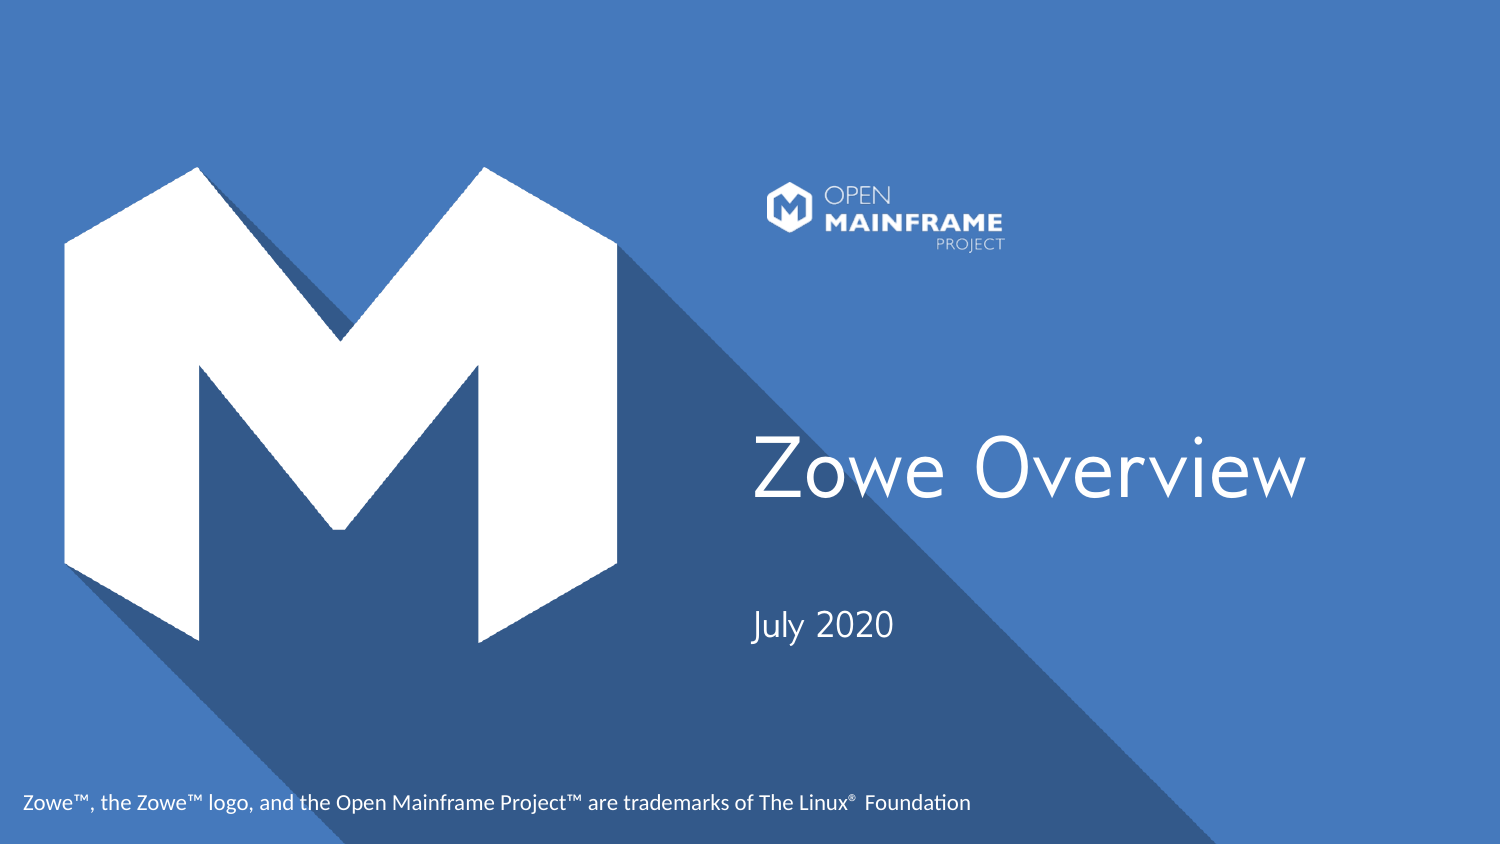

# Zowe Overview
July 2020
Zowe™, the Zowe™ logo, and the Open Mainframe Project™ are trademarks of The Linux® Foundation